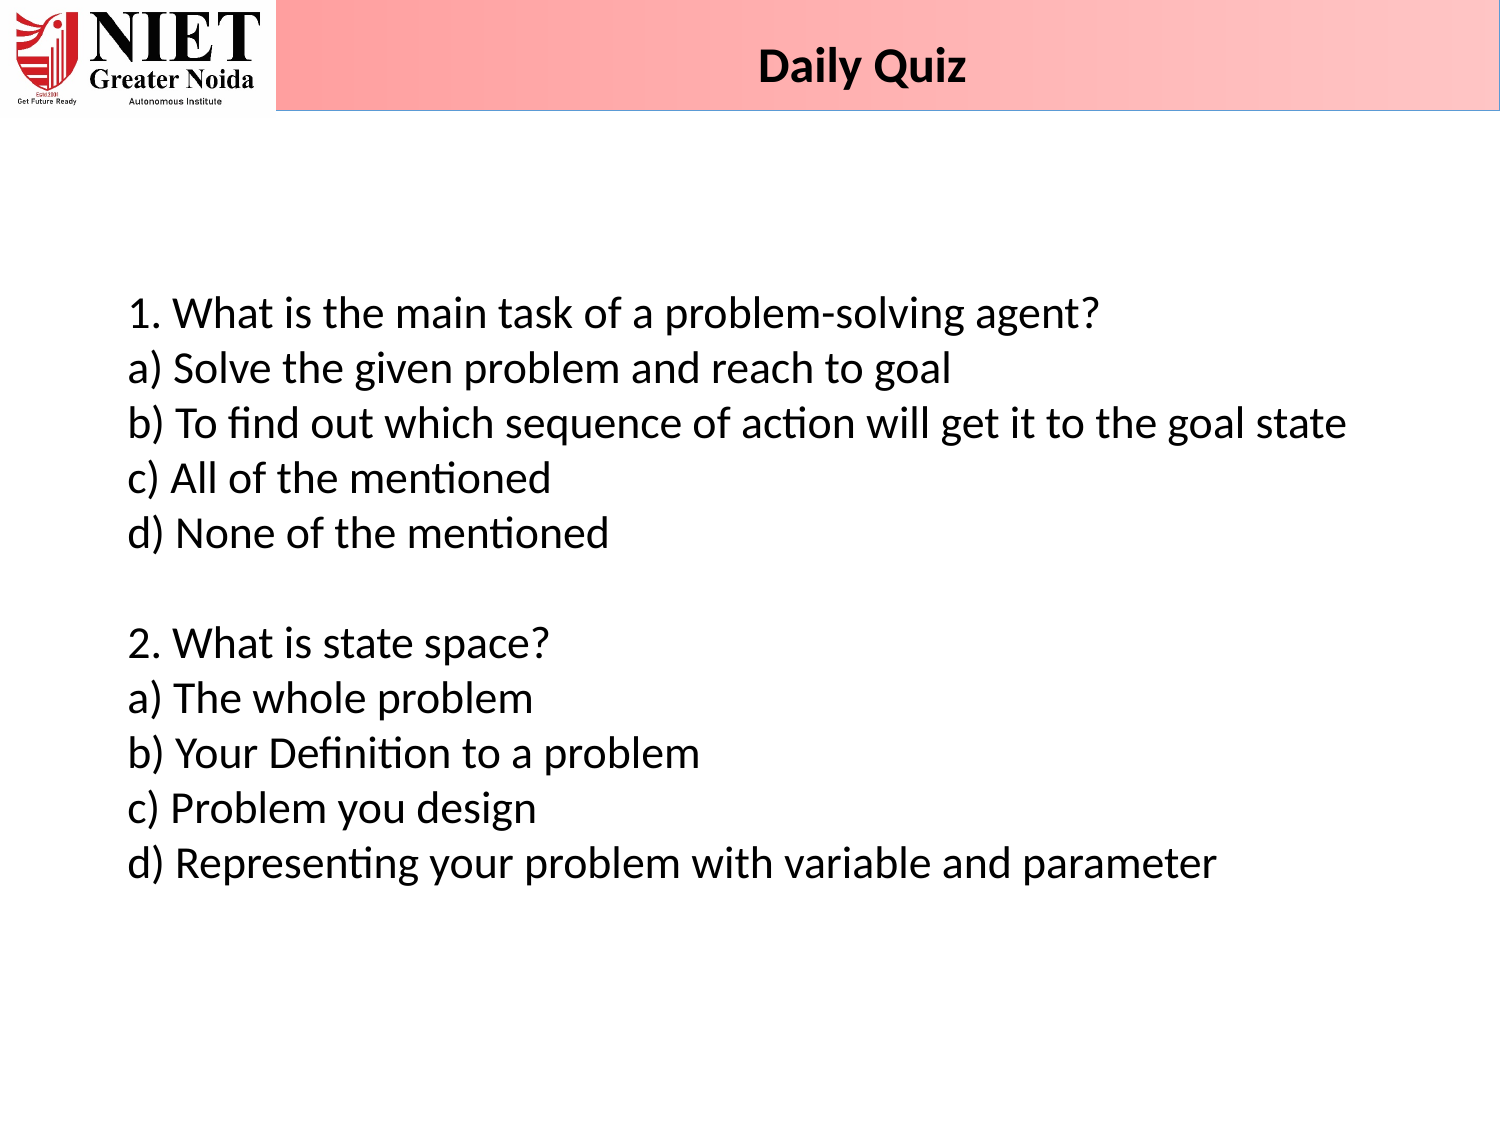

Daily Quiz
1. What is the main task of a problem-solving agent?
a) Solve the given problem and reach to goal
b) To find out which sequence of action will get it to the goal state
c) All of the mentioned
d) None of the mentioned

2. What is state space?
a) The whole problem
b) Your Definition to a problem
c) Problem you design
d) Representing your problem with variable and parameter